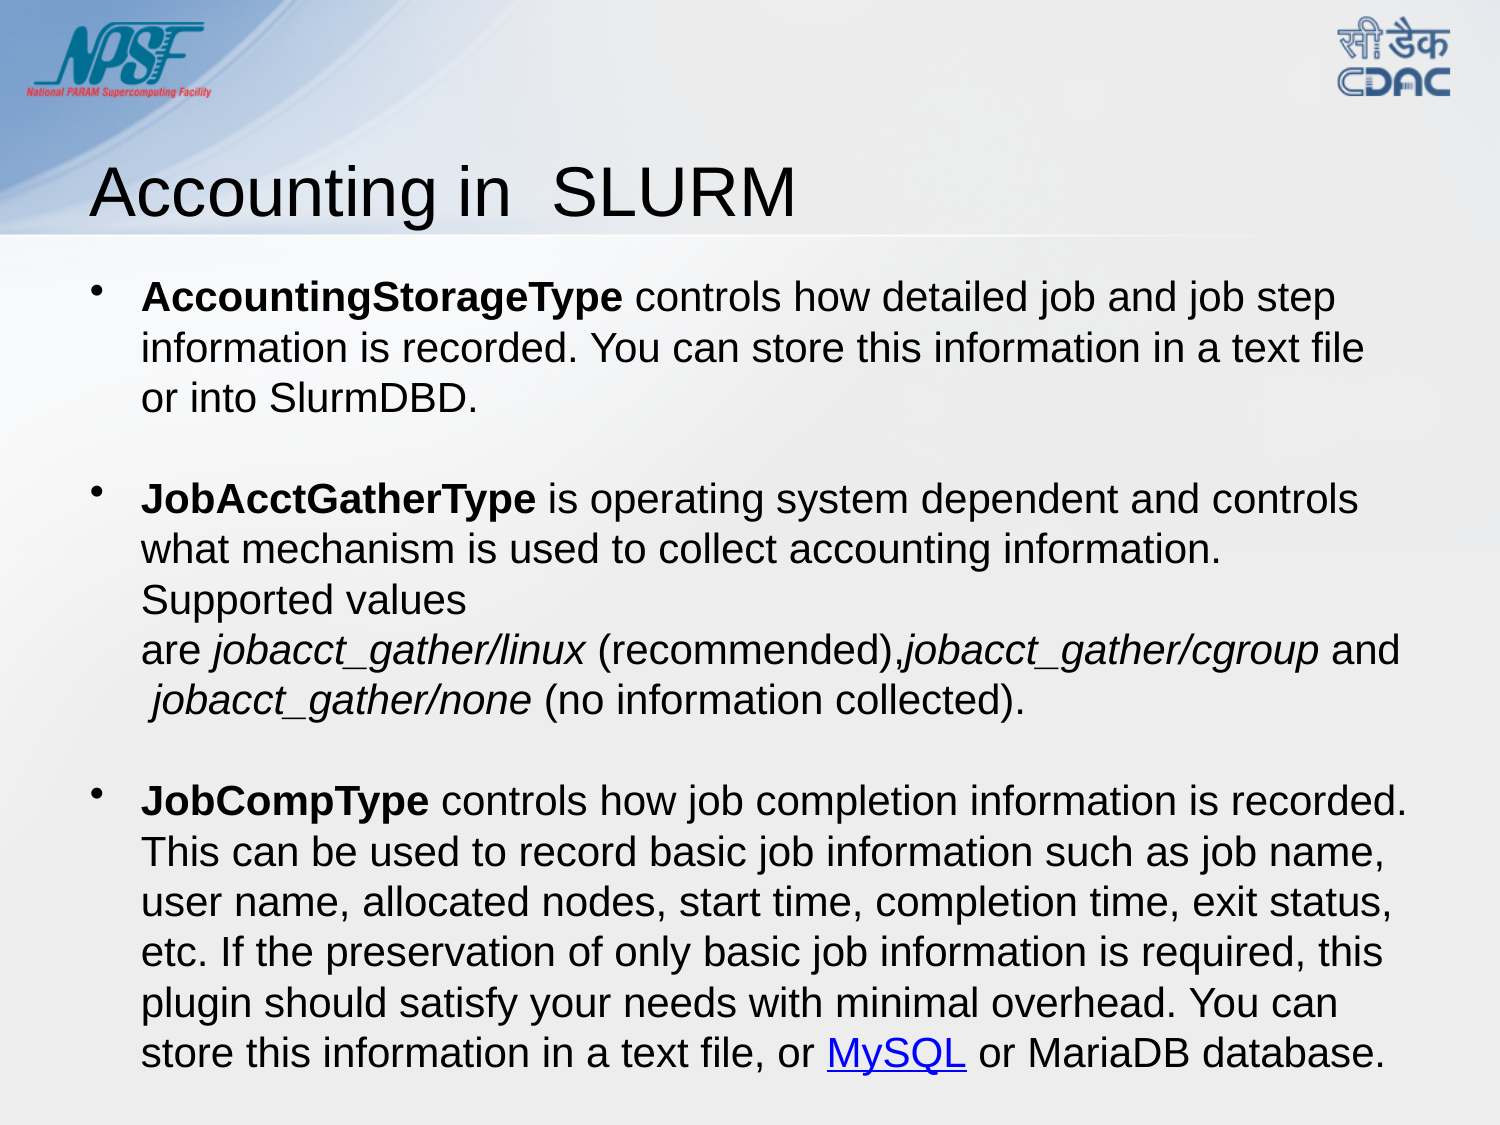

# Accounting in  SLURM
AccountingStorageType controls how detailed job and job step information is recorded. You can store this information in a text file or into SlurmDBD.

JobAcctGatherType is operating system dependent and controls what mechanism is used to collect accounting information. Supported values are jobacct_gather/linux (recommended),jobacct_gather/cgroup and jobacct_gather/none (no information collected).

JobCompType controls how job completion information is recorded. This can be used to record basic job information such as job name, user name, allocated nodes, start time, completion time, exit status, etc. If the preservation of only basic job information is required, this plugin should satisfy your needs with minimal overhead. You can store this information in a text file, or MySQL or MariaDB database.